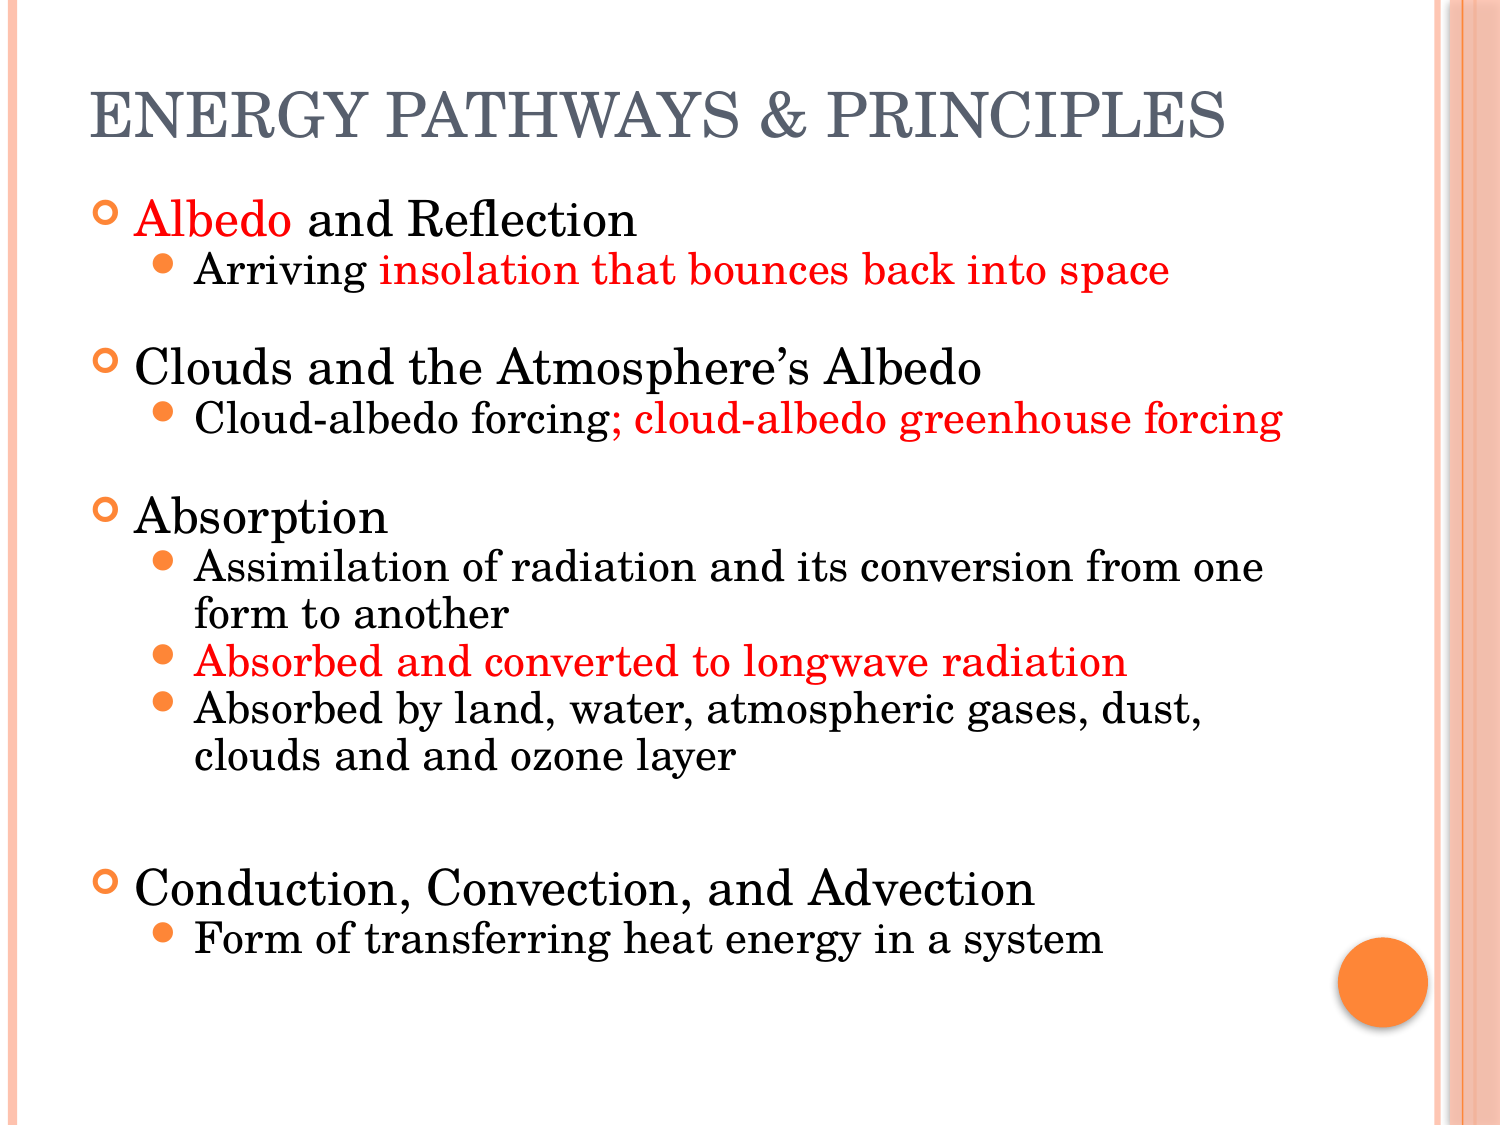

# Energy Pathways & Principles
Albedo and Reflection
Arriving insolation that bounces back into space

Clouds and the Atmosphere’s Albedo
Cloud-albedo forcing; cloud-albedo greenhouse forcing

Absorption
Assimilation of radiation and its conversion from one form to another
Absorbed and converted to longwave radiation
Absorbed by land, water, atmospheric gases, dust, clouds and and ozone layer

Conduction, Convection, and Advection
Form of transferring heat energy in a system